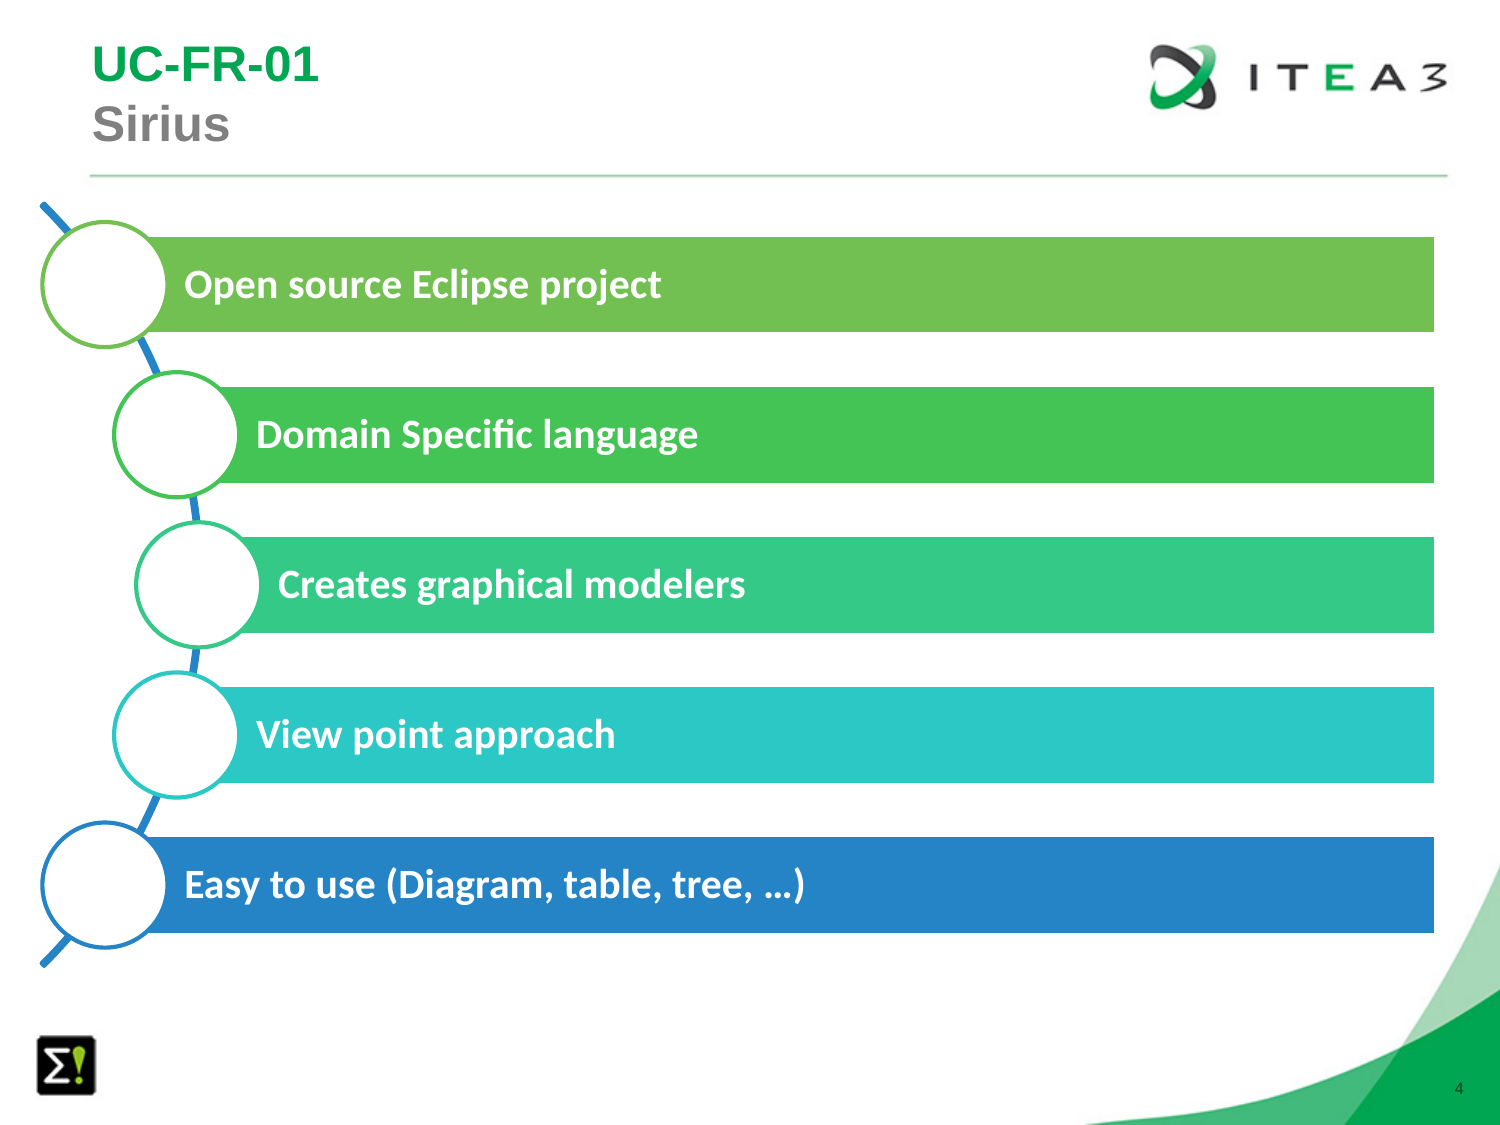

# UC-FR-01 Sirius
Open source Eclipse project
Domain Specific language
Creates graphical modelers
View point approach
Easy to use (Diagram, table, tree, …)